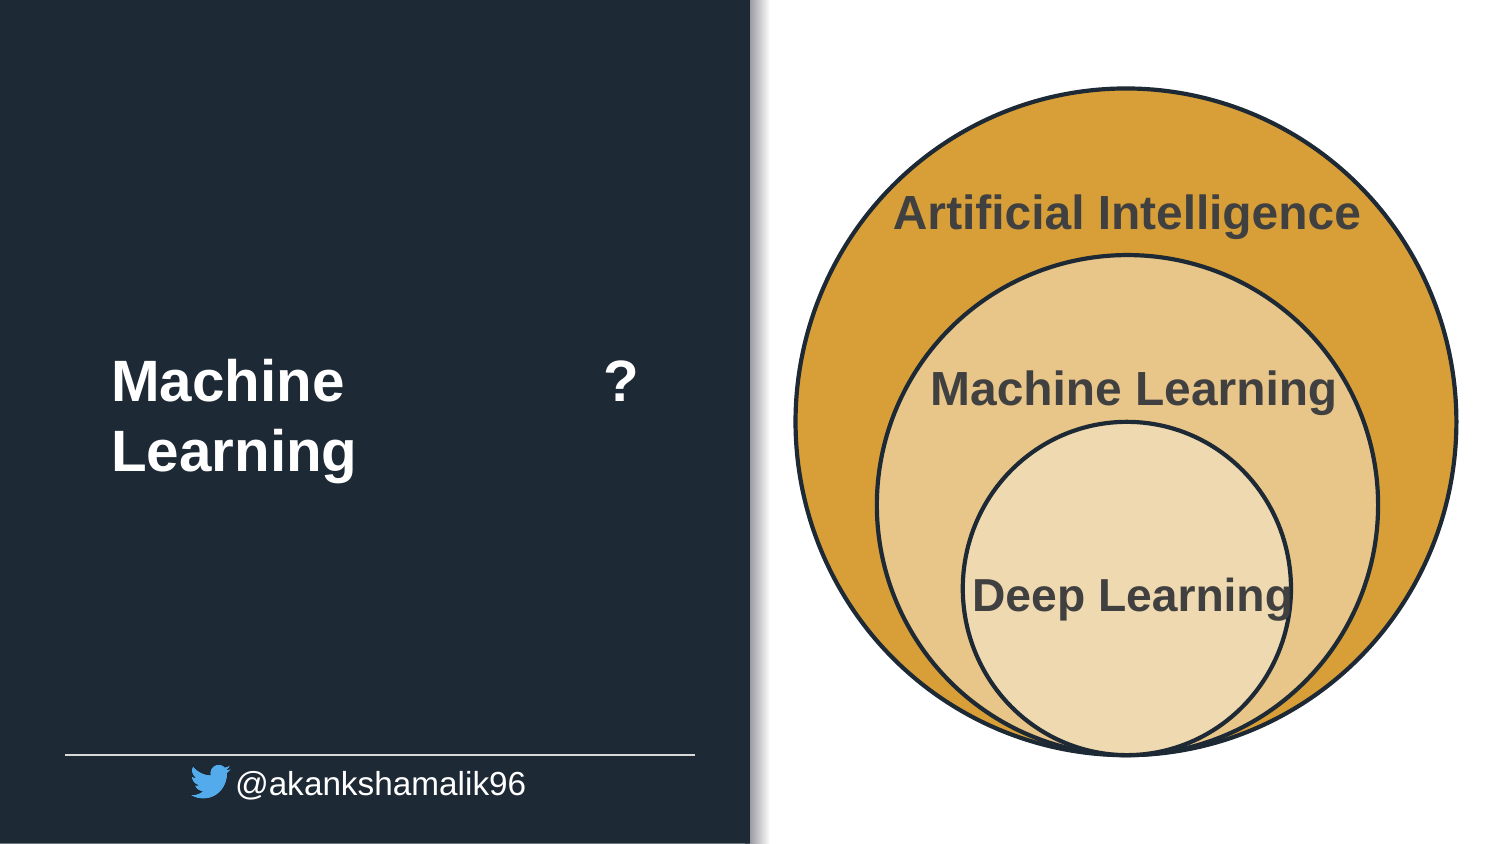

Artificial Intelligence

Machine Learning
?
Machine Learning

Deep Learning